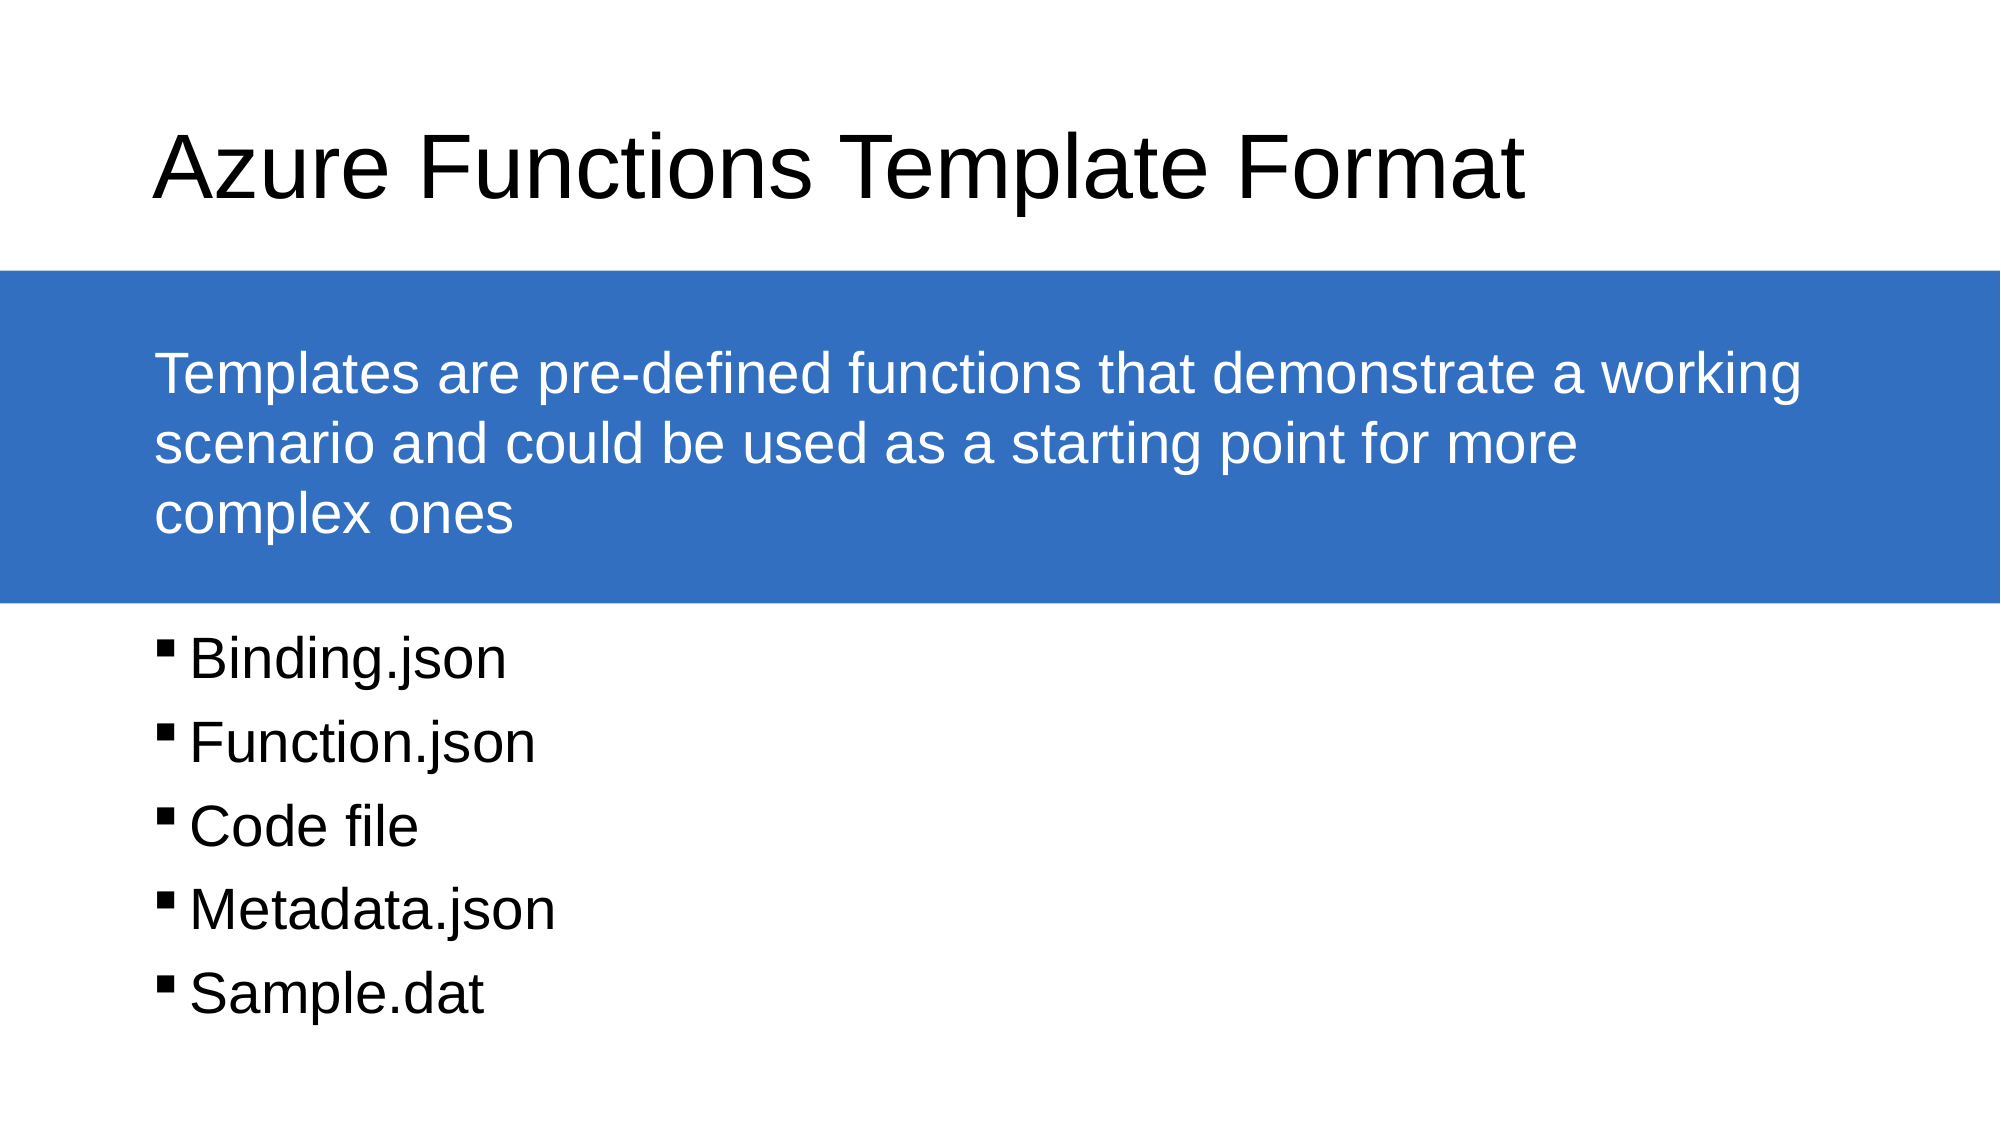

# Azure Functions Template Format

Templates are pre-defined functions that demonstrate a working scenario and could be used as a starting point for more complex ones
Binding.json
Function.json
Code file
Metadata.json
Sample.dat